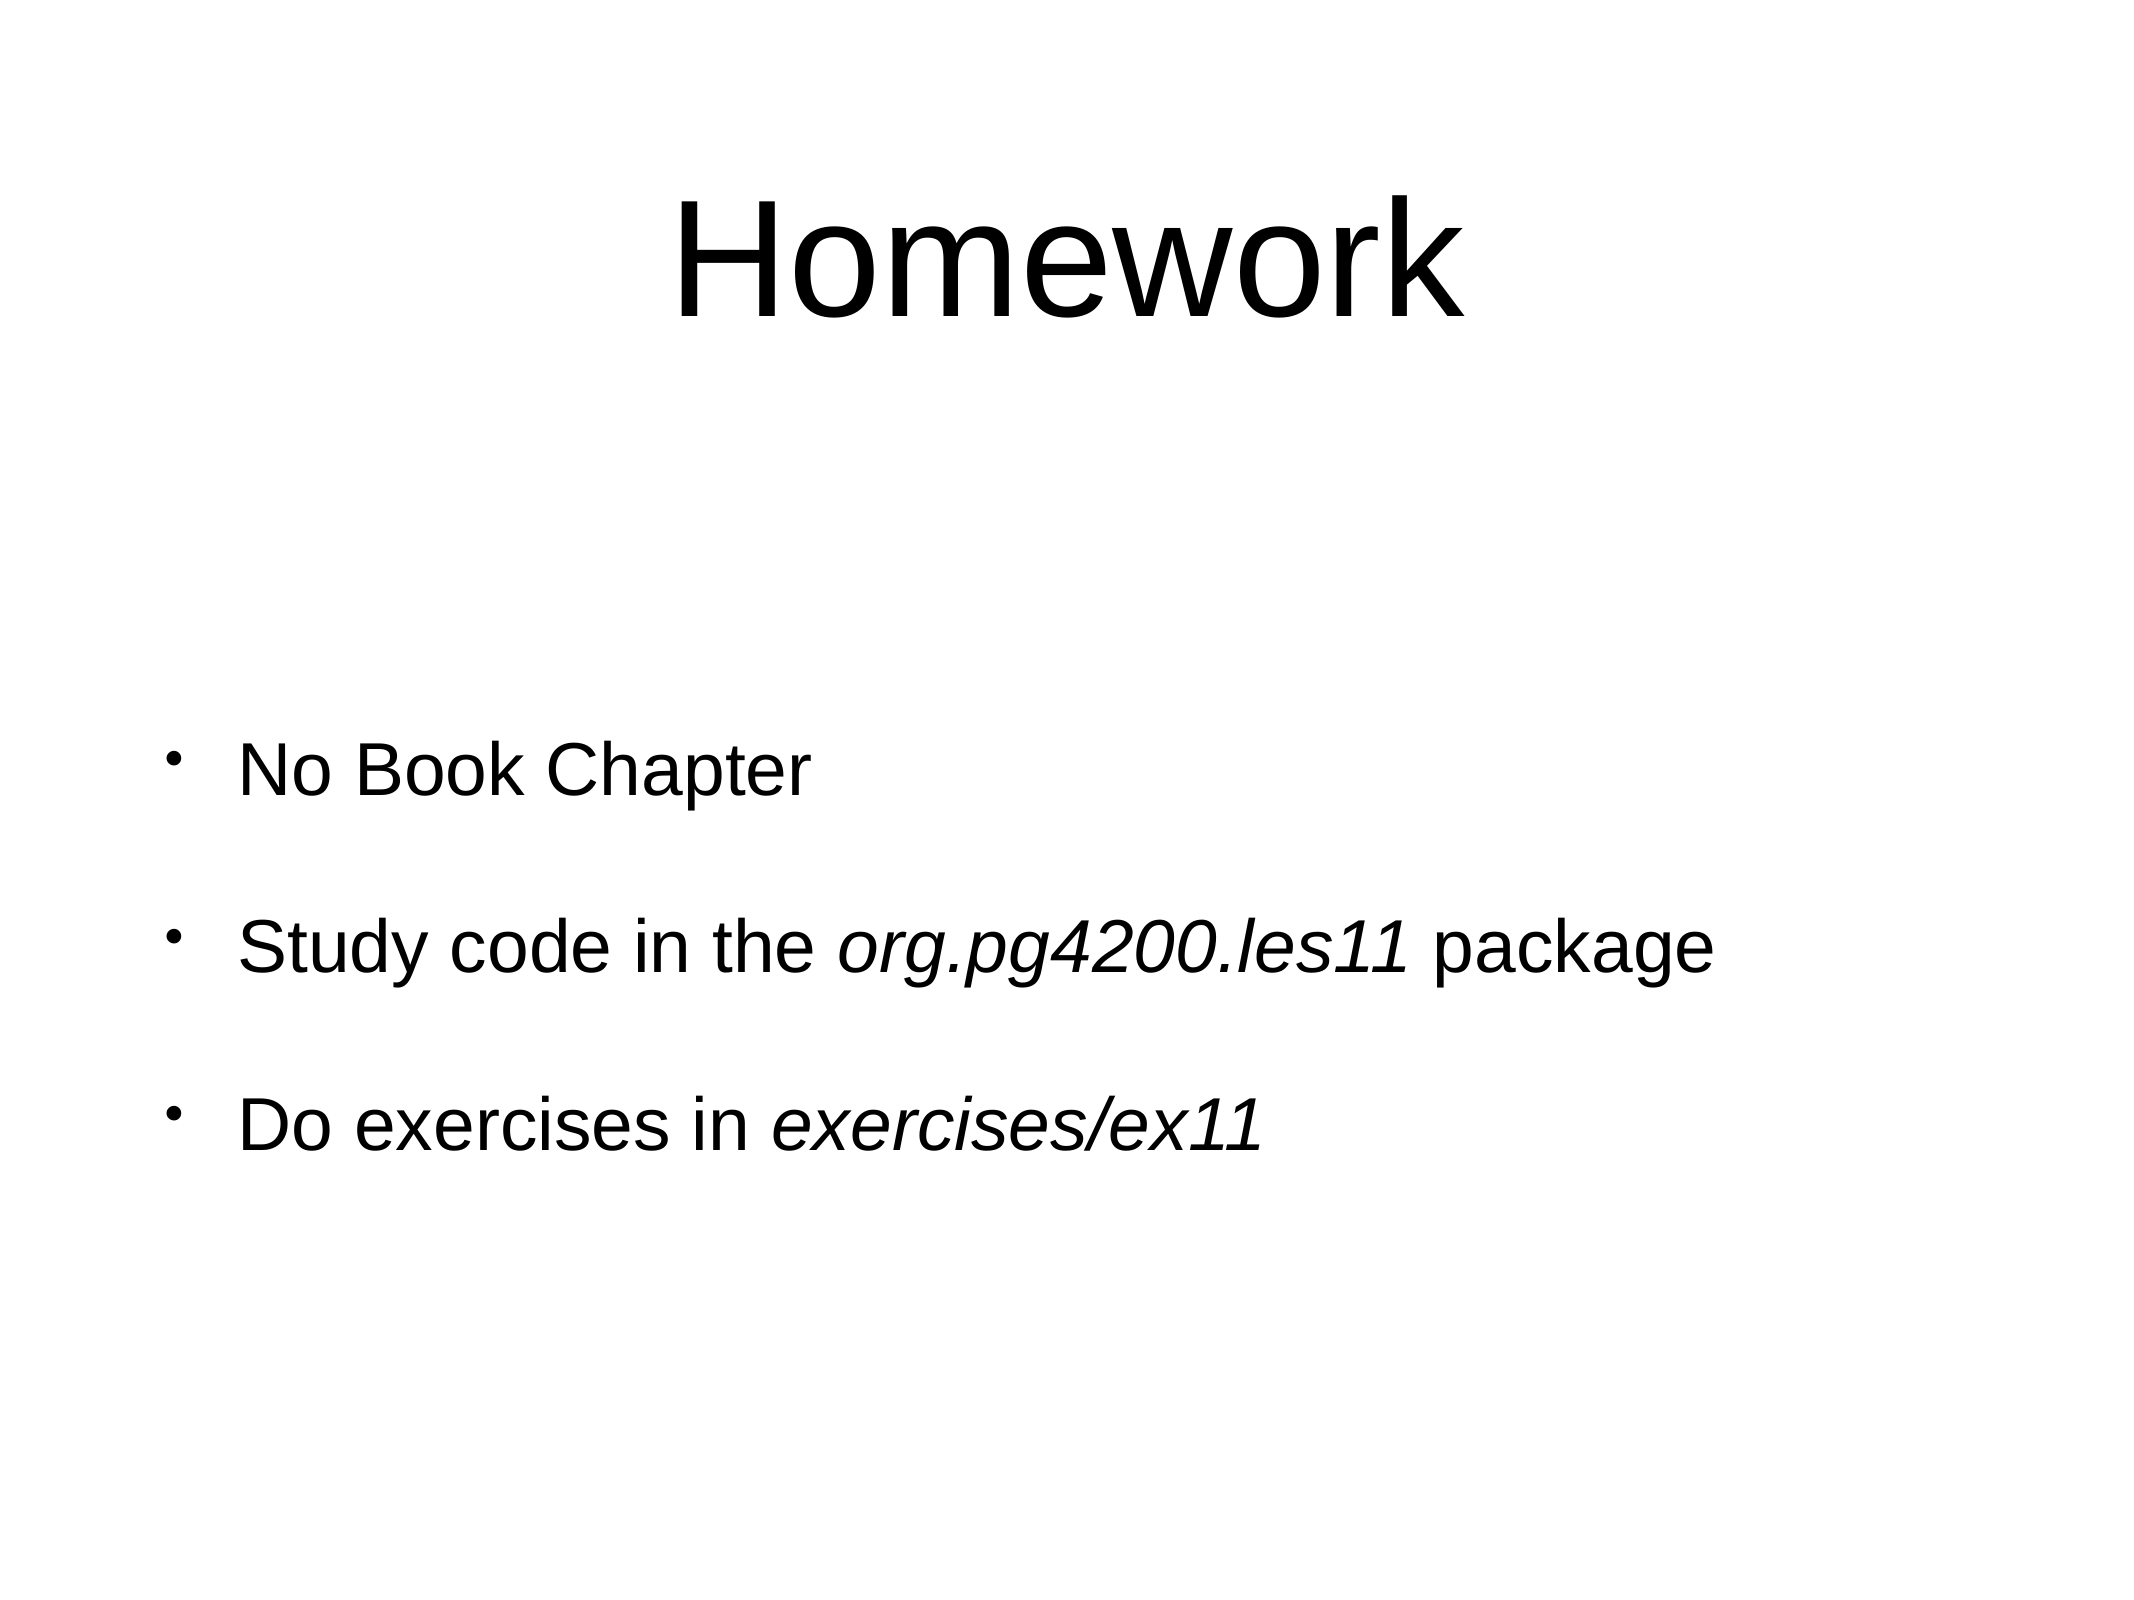

# Homework
No Book Chapter
Study code in the org.pg4200.les11 package
Do exercises in exercises/ex11